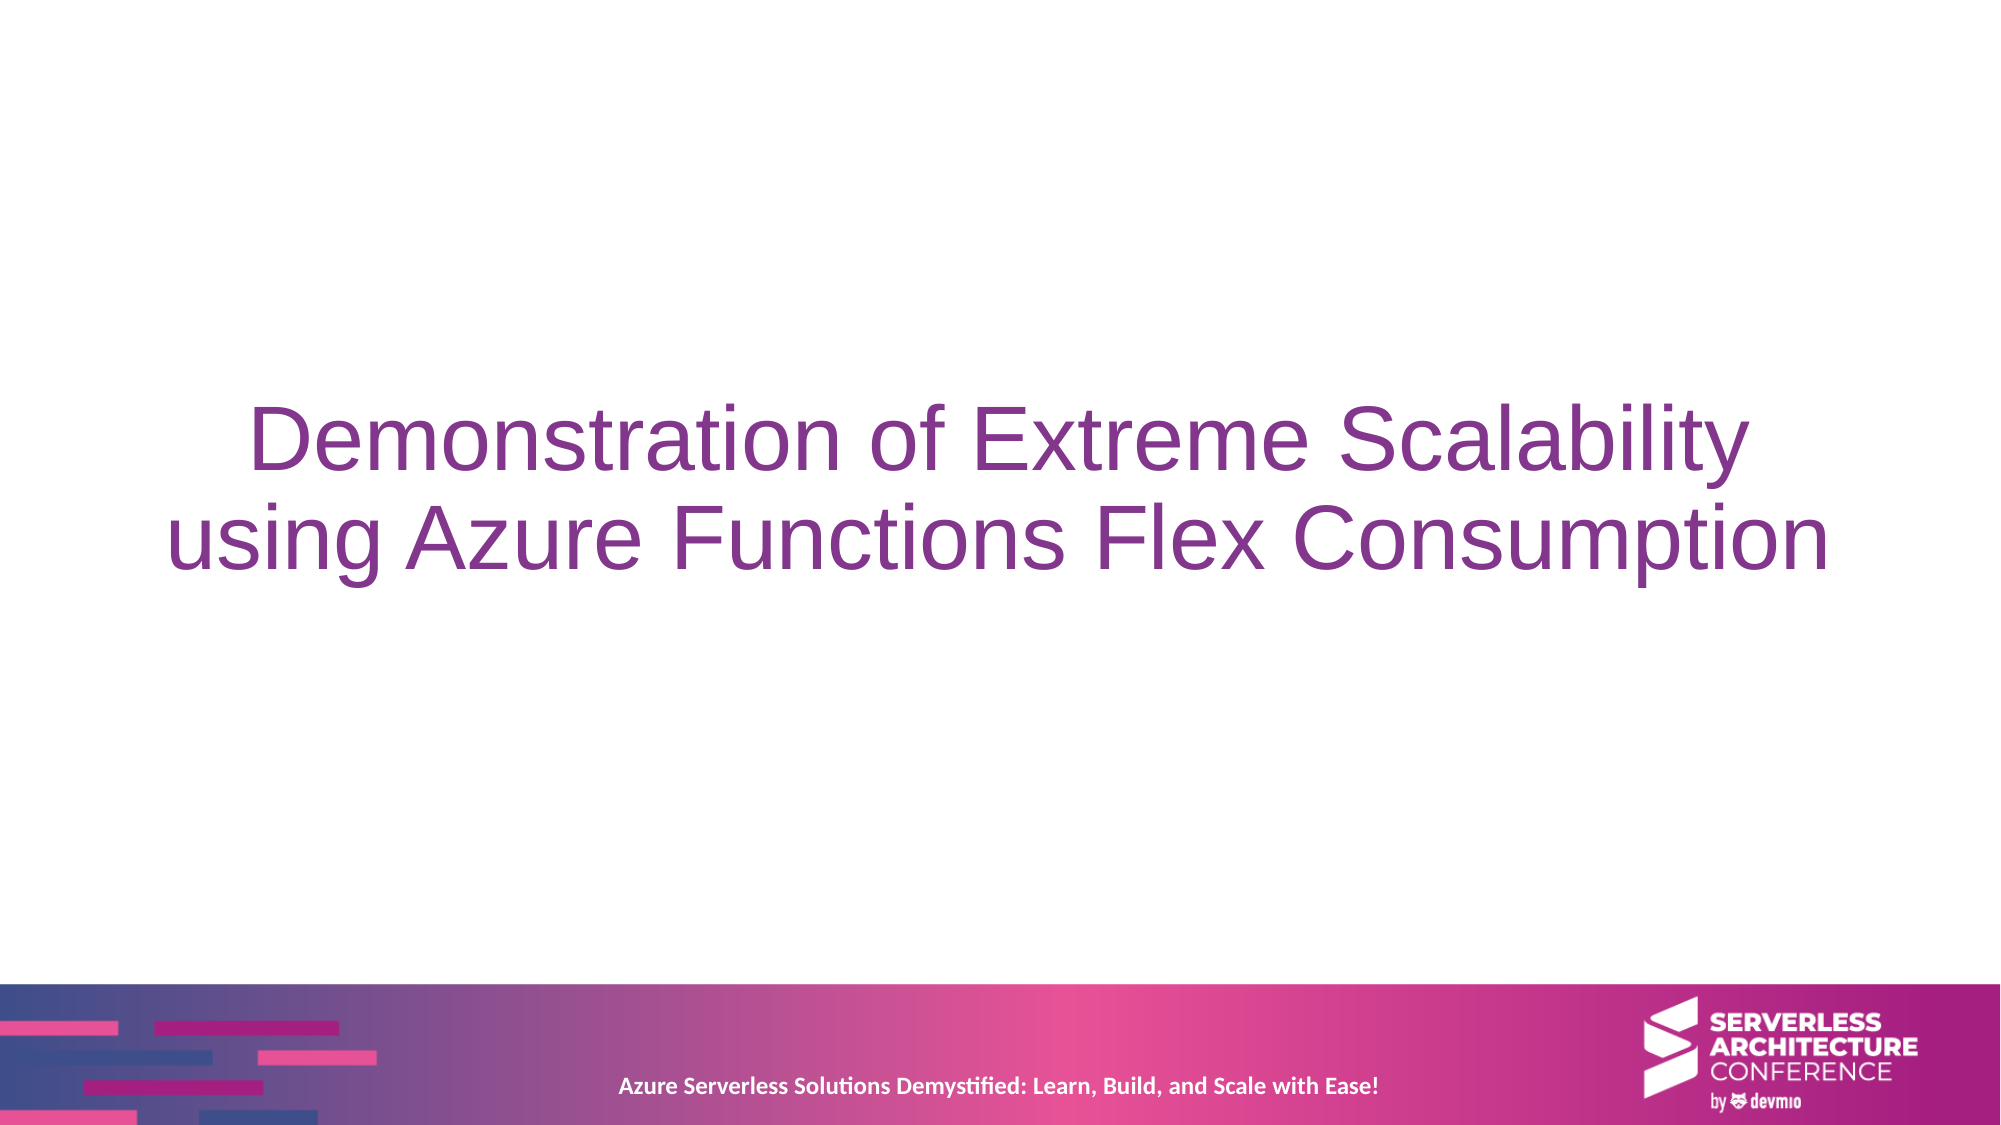

# Demonstration of Extreme Scalability using Azure Functions Flex Consumption